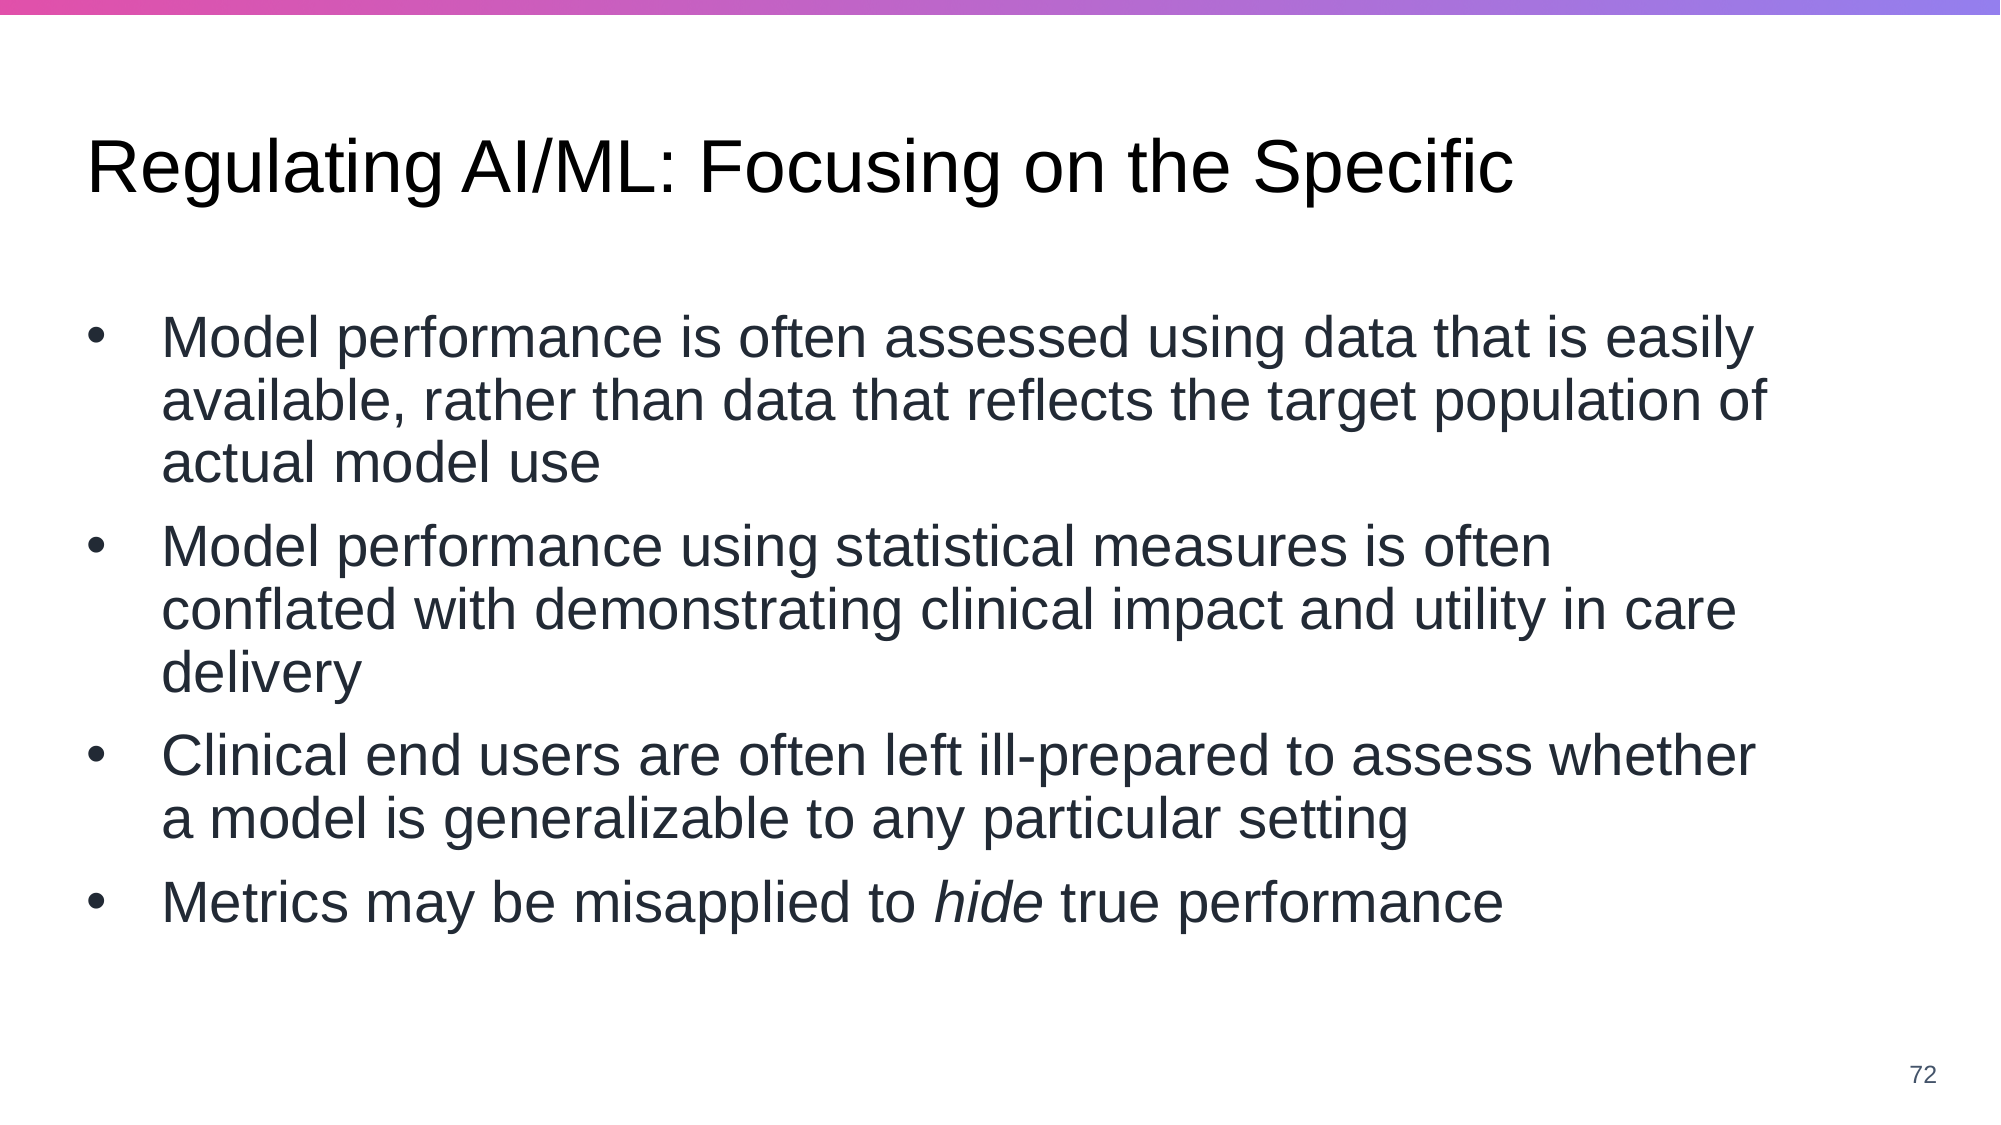

# Regulating AI/ML: Focusing on the Specific
Model performance is often assessed using data that is easily available, rather than data that reflects the target population of actual model use
Model performance using statistical measures is often conflated with demonstrating clinical impact and utility in care delivery
Clinical end users are often left ill-prepared to assess whether a model is generalizable to any particular setting
Metrics may be misapplied to hide true performance